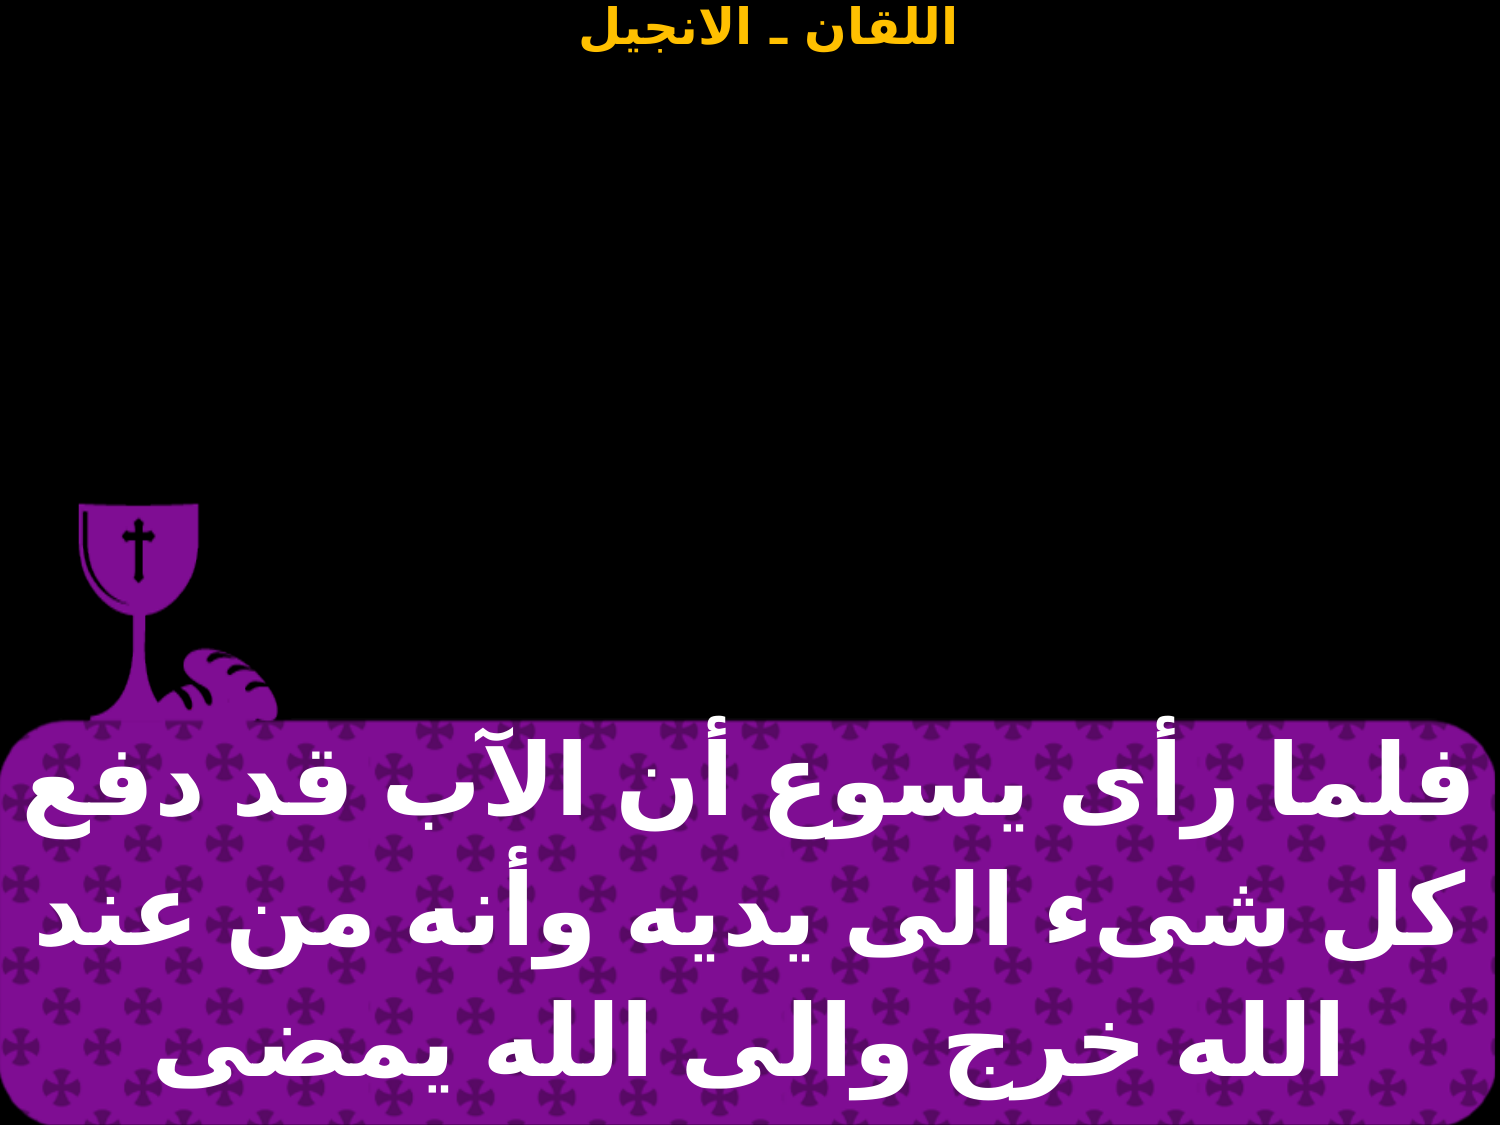

| فلما رأى يسوع أن الآب قد دفع كل شىء الى يديه وأنه من عند الله خرج والى الله يمضى |
| --- |